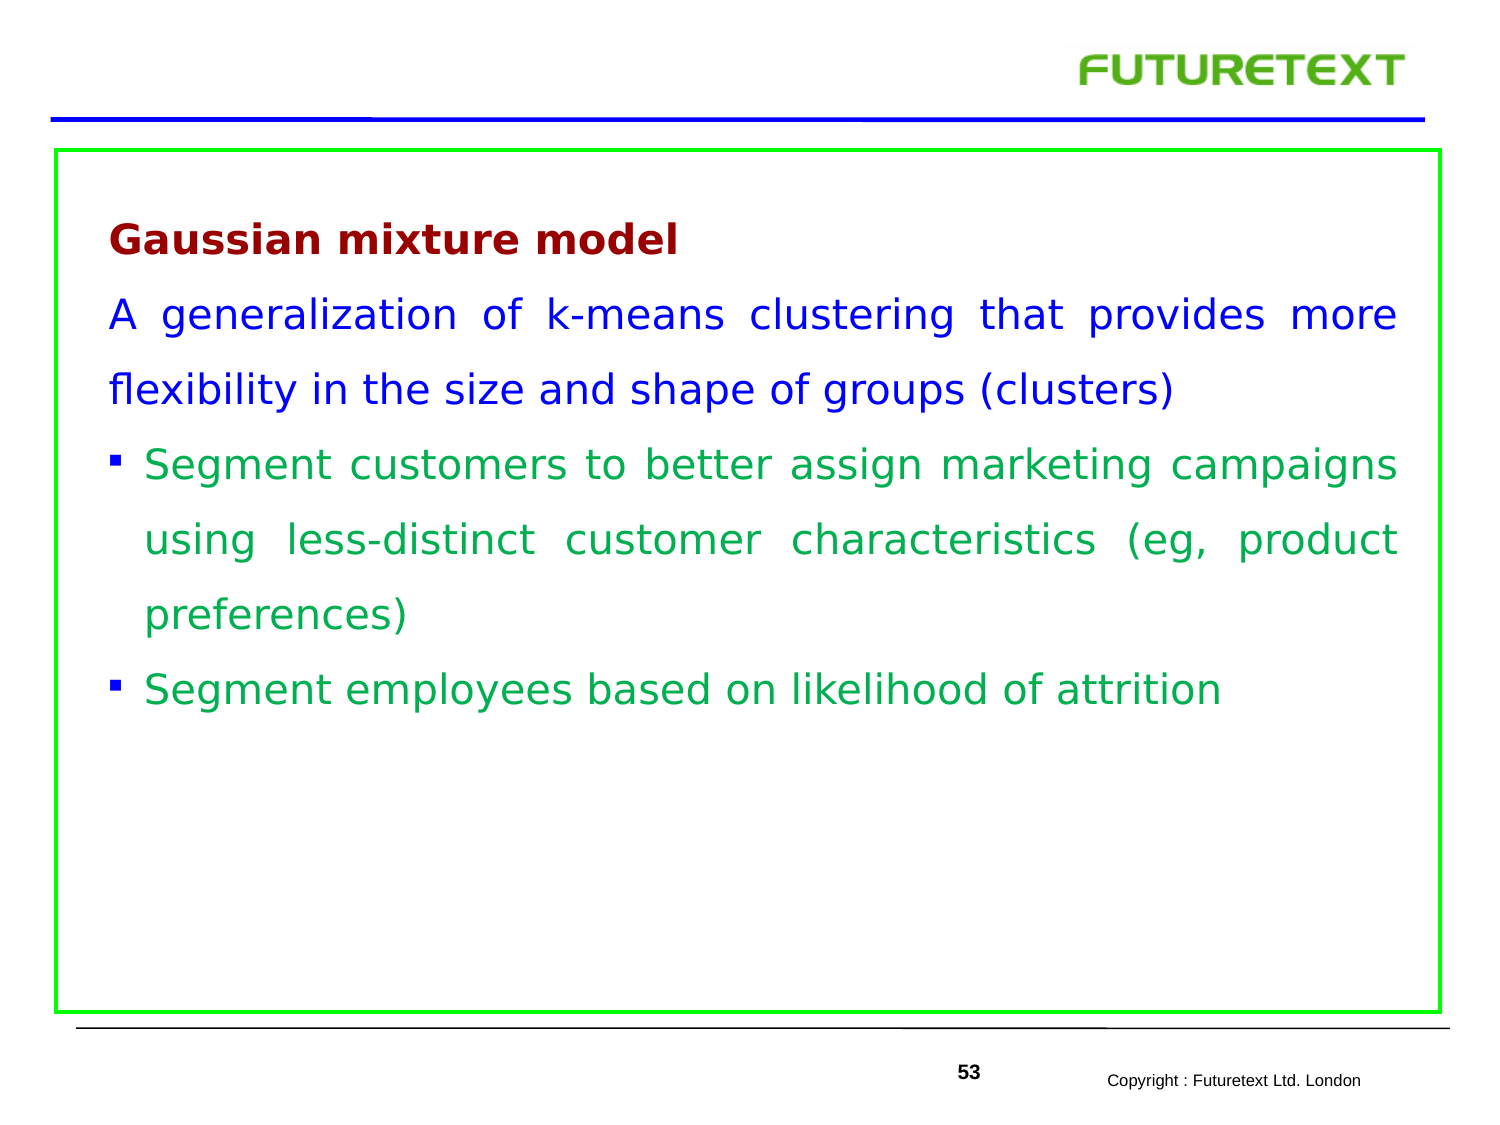

Gaussian mixture model
A generalization of k-means clustering that provides more flexibility in the size and shape of groups (clusters)
Segment customers to better assign marketing campaigns using less-distinct customer characteristics (eg, product preferences)
Segment employees based on likelihood of attrition
53